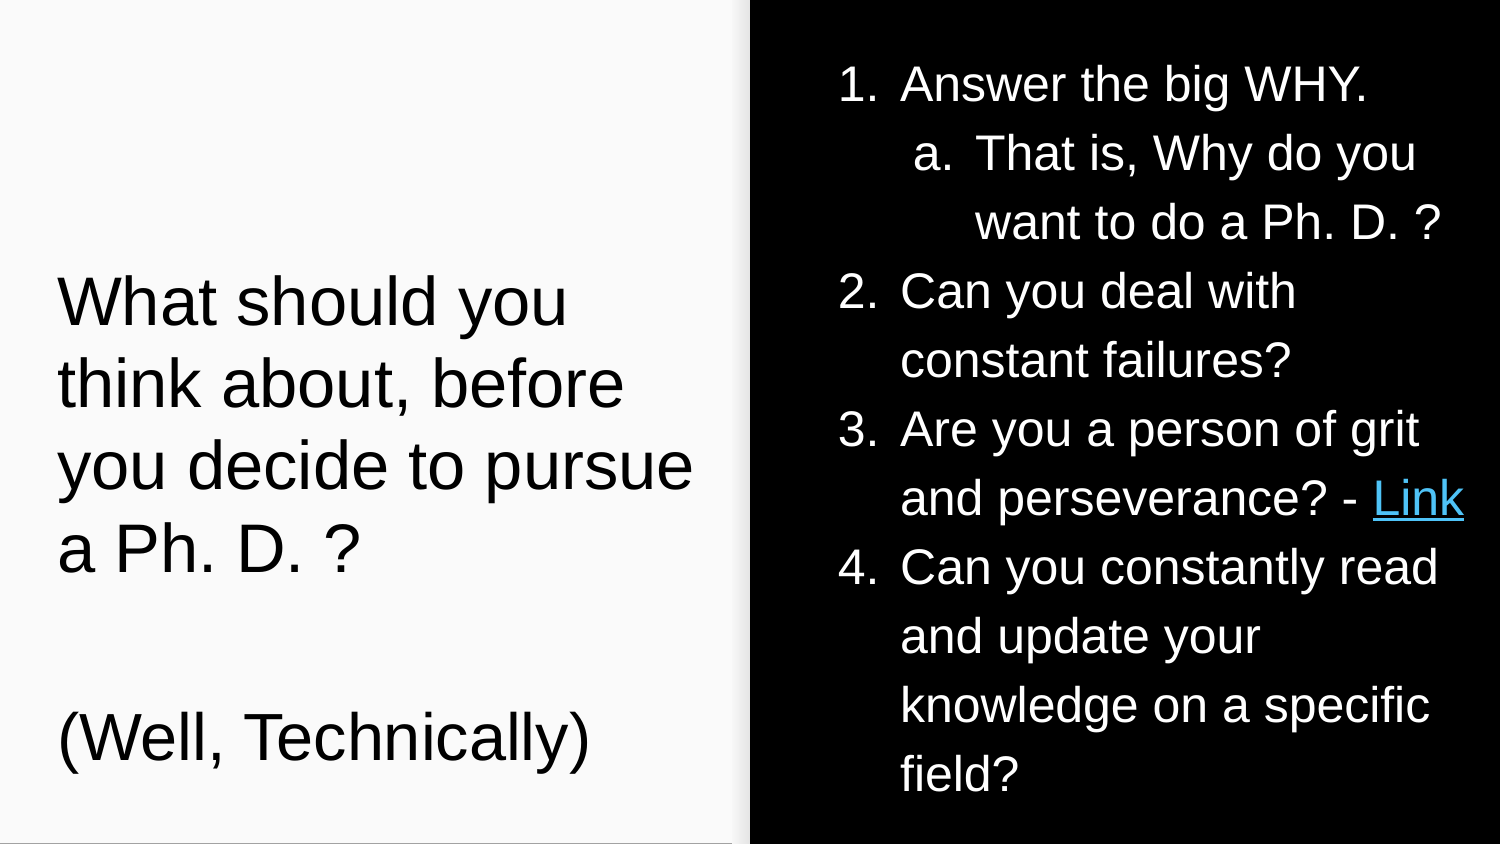

Answer the big WHY.
That is, Why do you want to do a Ph. D. ?
Can you deal with constant failures?
Are you a person of grit and perseverance? - Link
Can you constantly read and update your knowledge on a specific field?
# What should you think about, before you decide to pursue a Ph. D. ?
(Well, Technically)